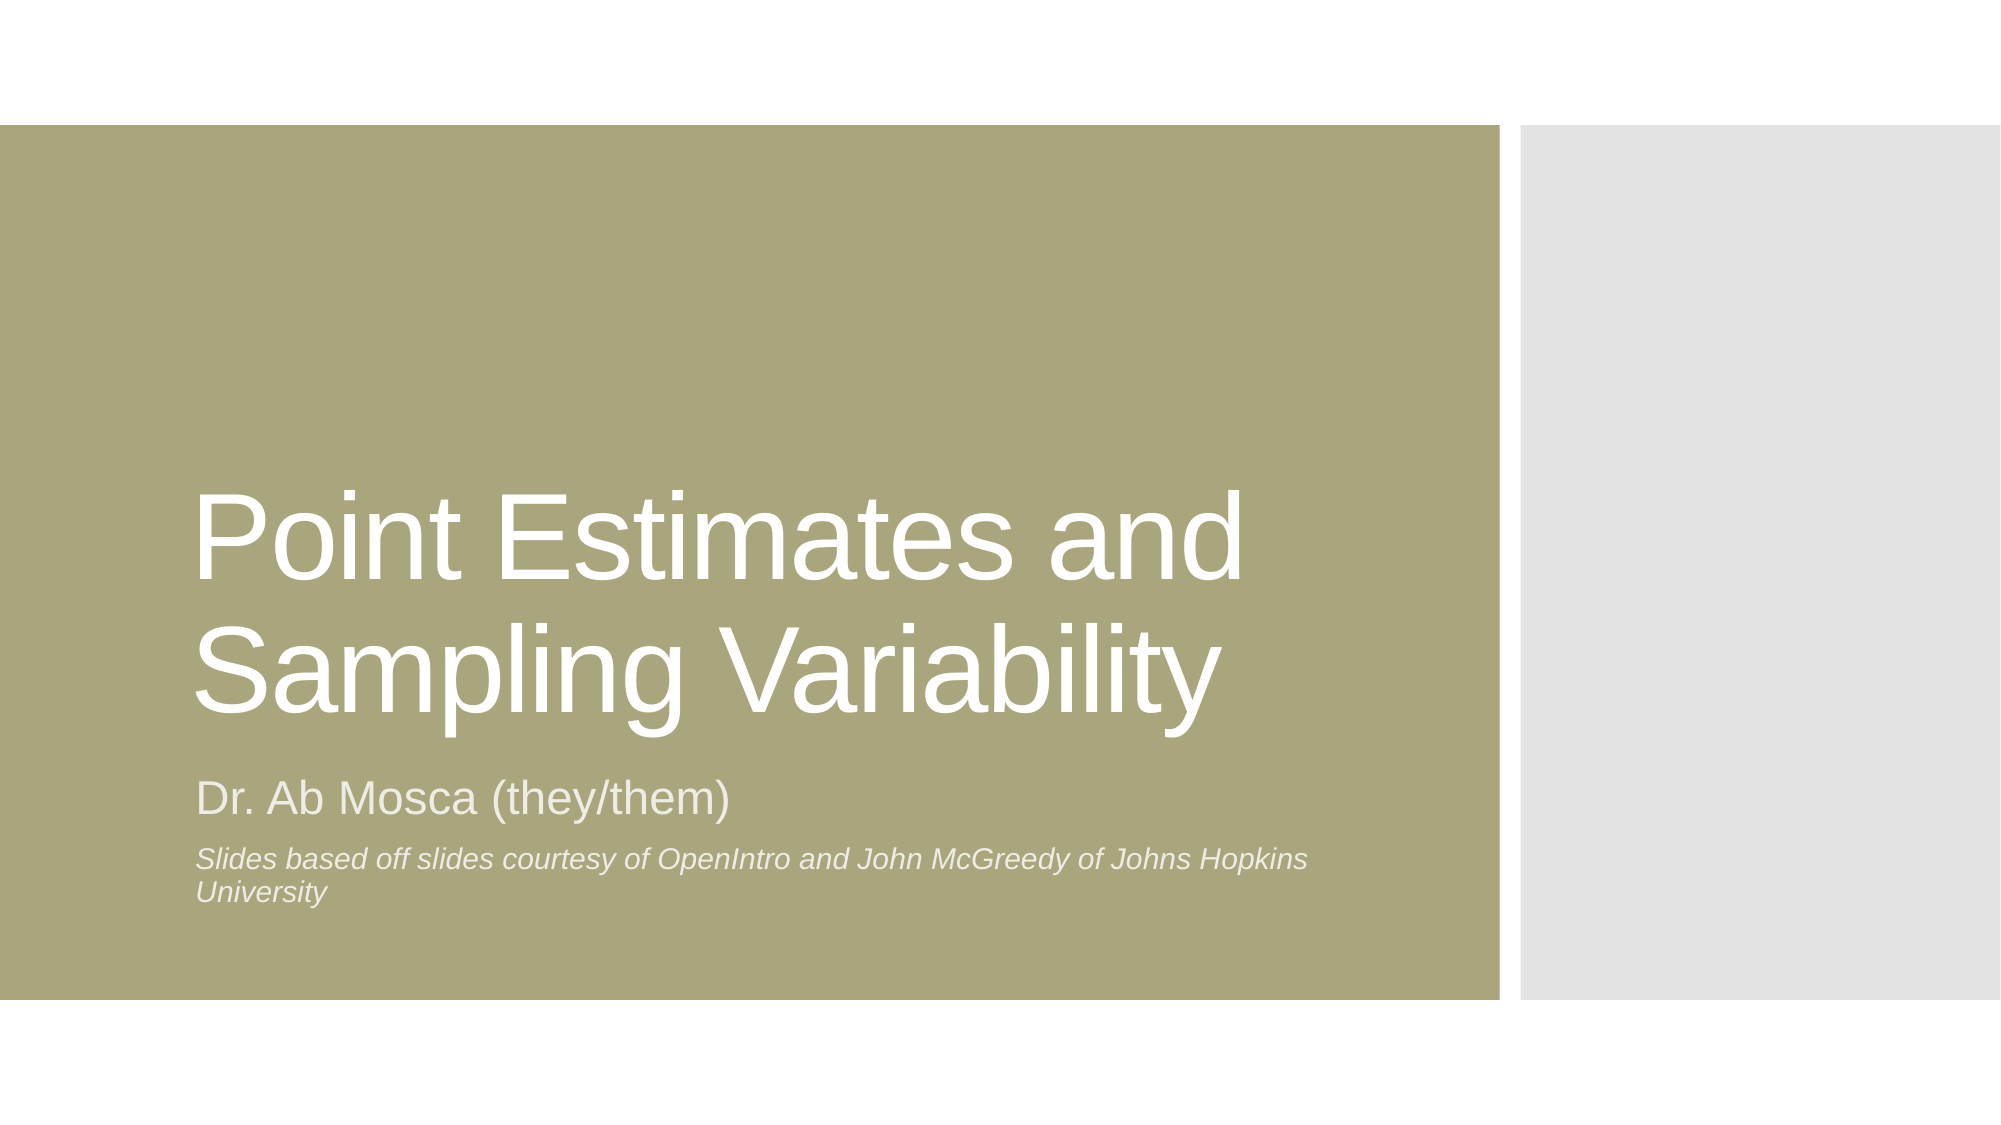

# Point Estimates and Sampling Variability
Dr. Ab Mosca (they/them)
Slides based off slides courtesy of OpenIntro and John McGreedy of Johns Hopkins University